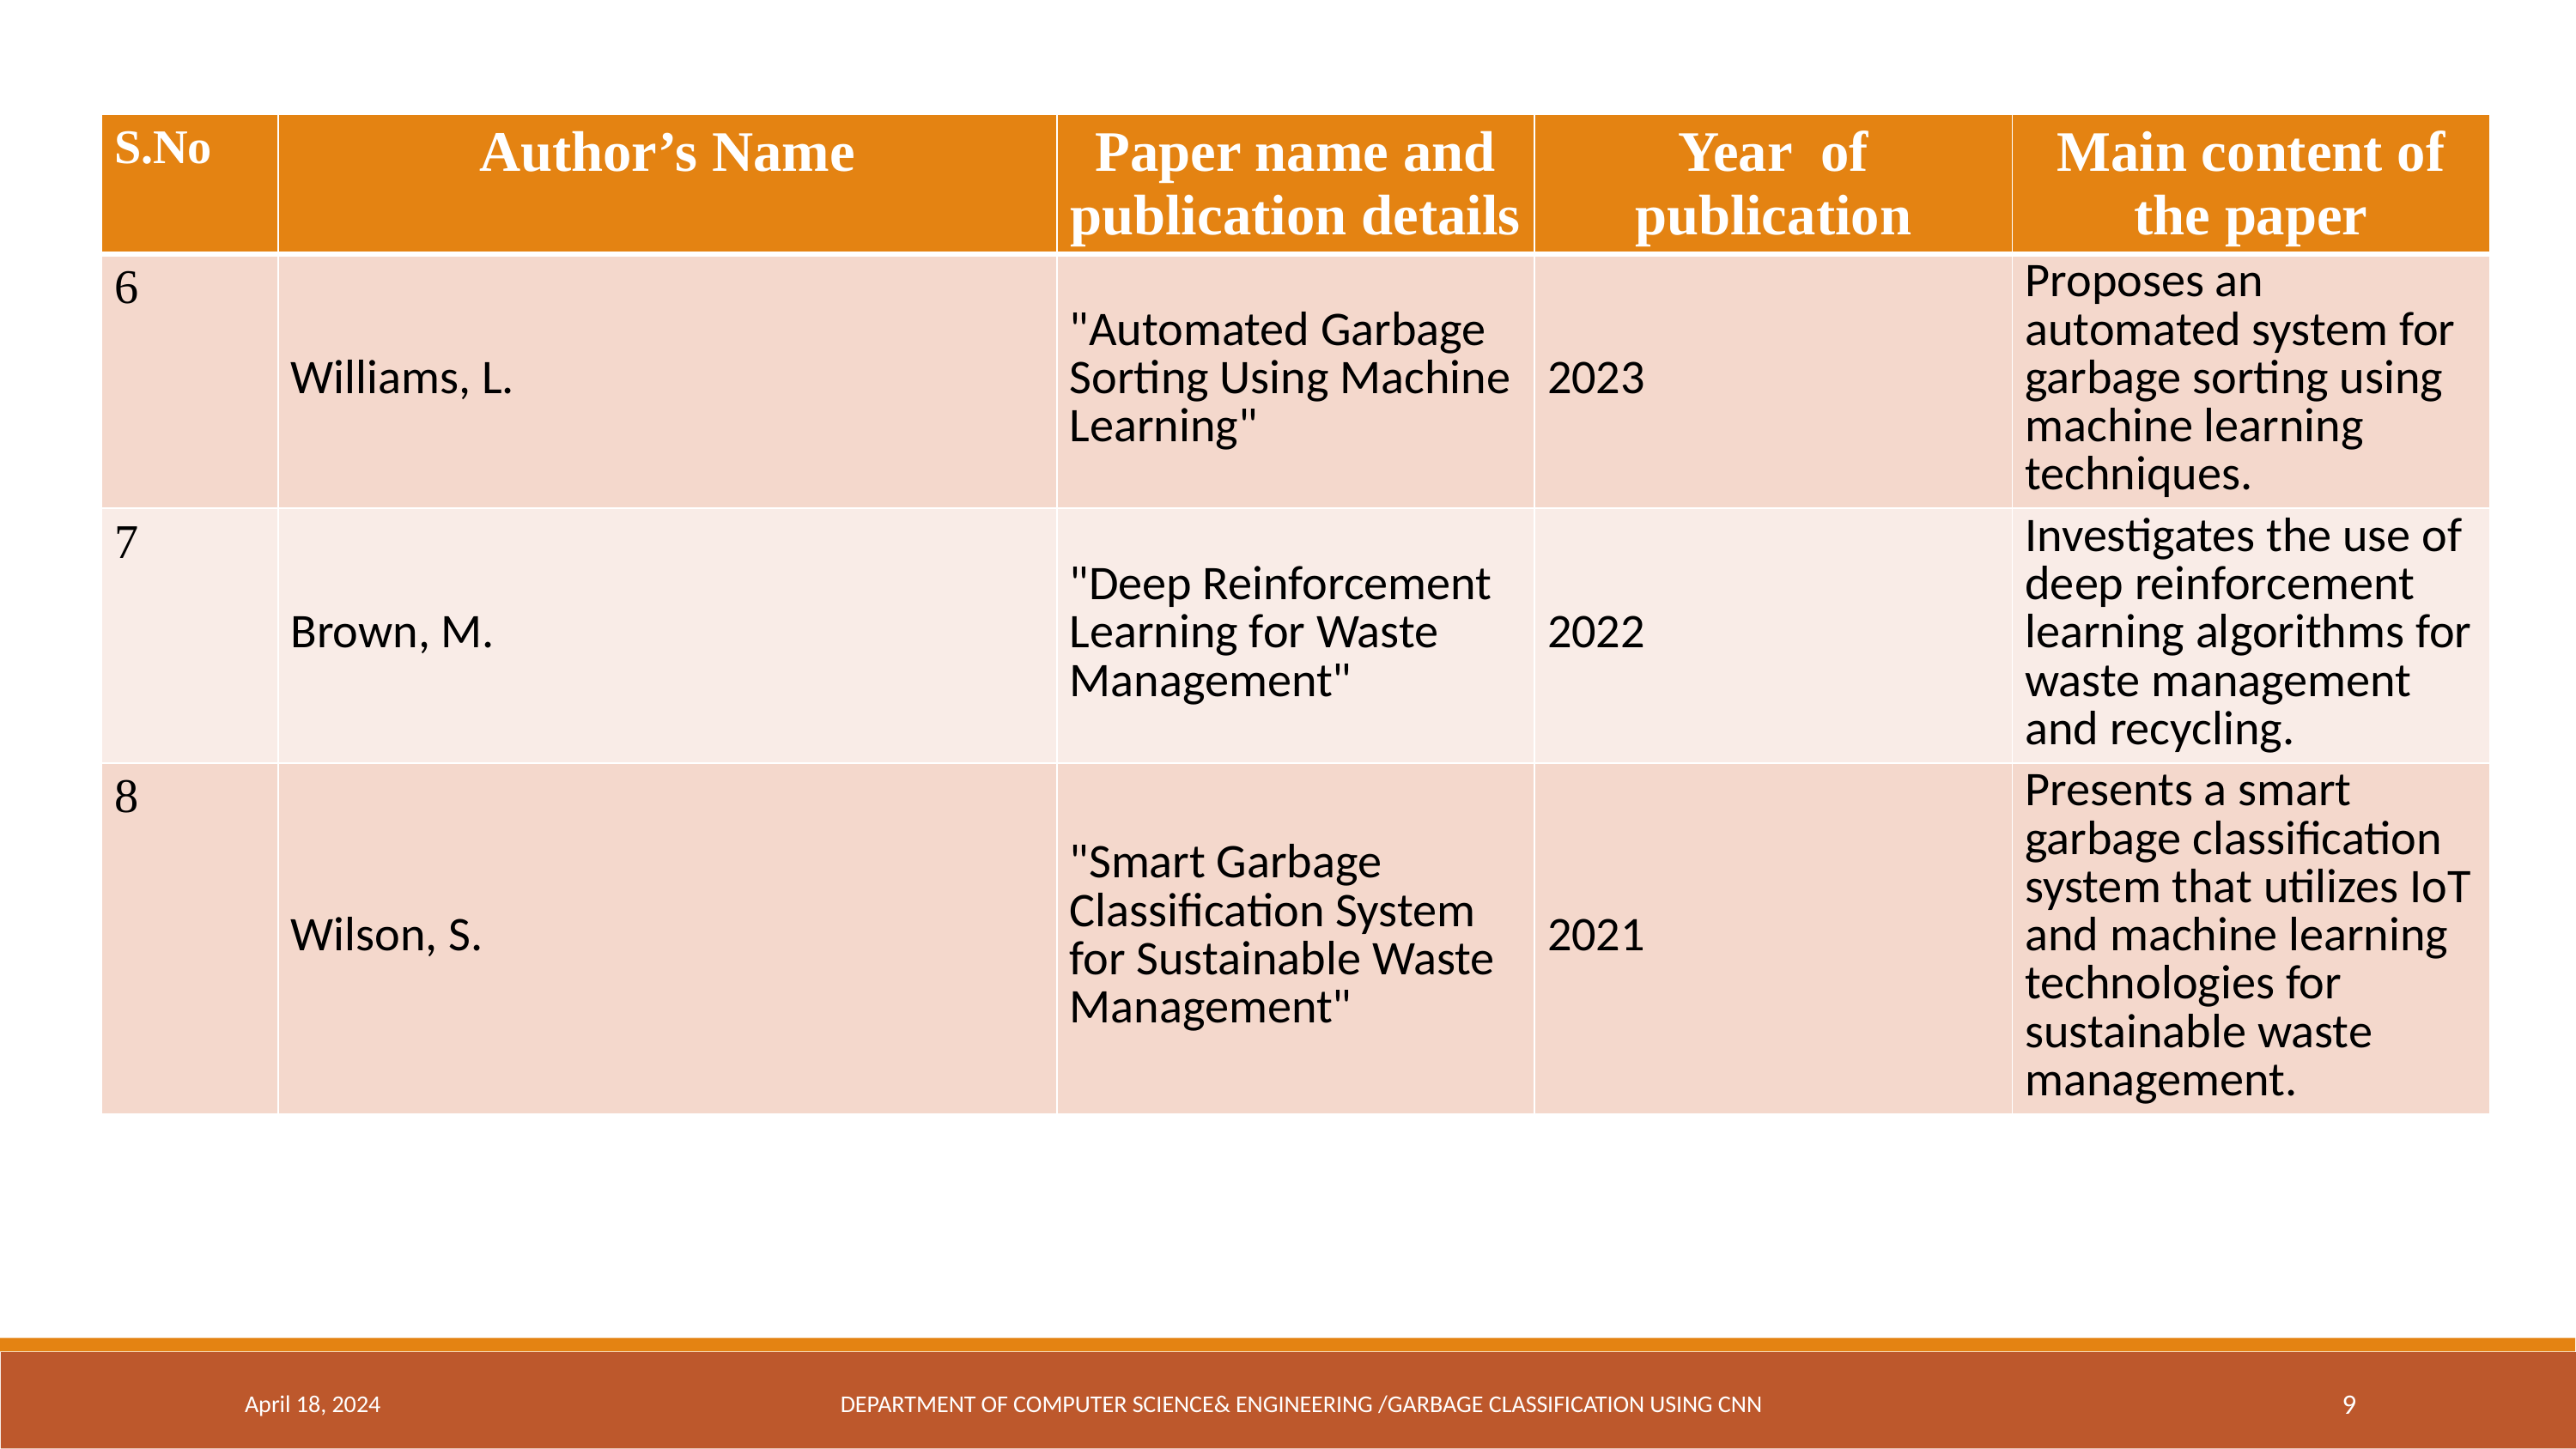

| S.No | Author’s Name | Paper name and publication details | Year of publication | Main content of the paper |
| --- | --- | --- | --- | --- |
| 6 | Williams, L. | "Automated Garbage Sorting Using Machine Learning" | 2023 | Proposes an automated system for garbage sorting using machine learning techniques. |
| 7 | Brown, M. | "Deep Reinforcement Learning for Waste Management" | 2022 | Investigates the use of deep reinforcement learning algorithms for waste management and recycling. |
| 8 | Wilson, S. | "Smart Garbage Classification System for Sustainable Waste Management" | 2021 | Presents a smart garbage classification system that utilizes IoT and machine learning technologies for sustainable waste management. |
April 18, 2024
DEPARTMENT OF COMPUTER SCIENCE& ENGINEERING /GARBAGE CLASSIFICATION USING CNN
9